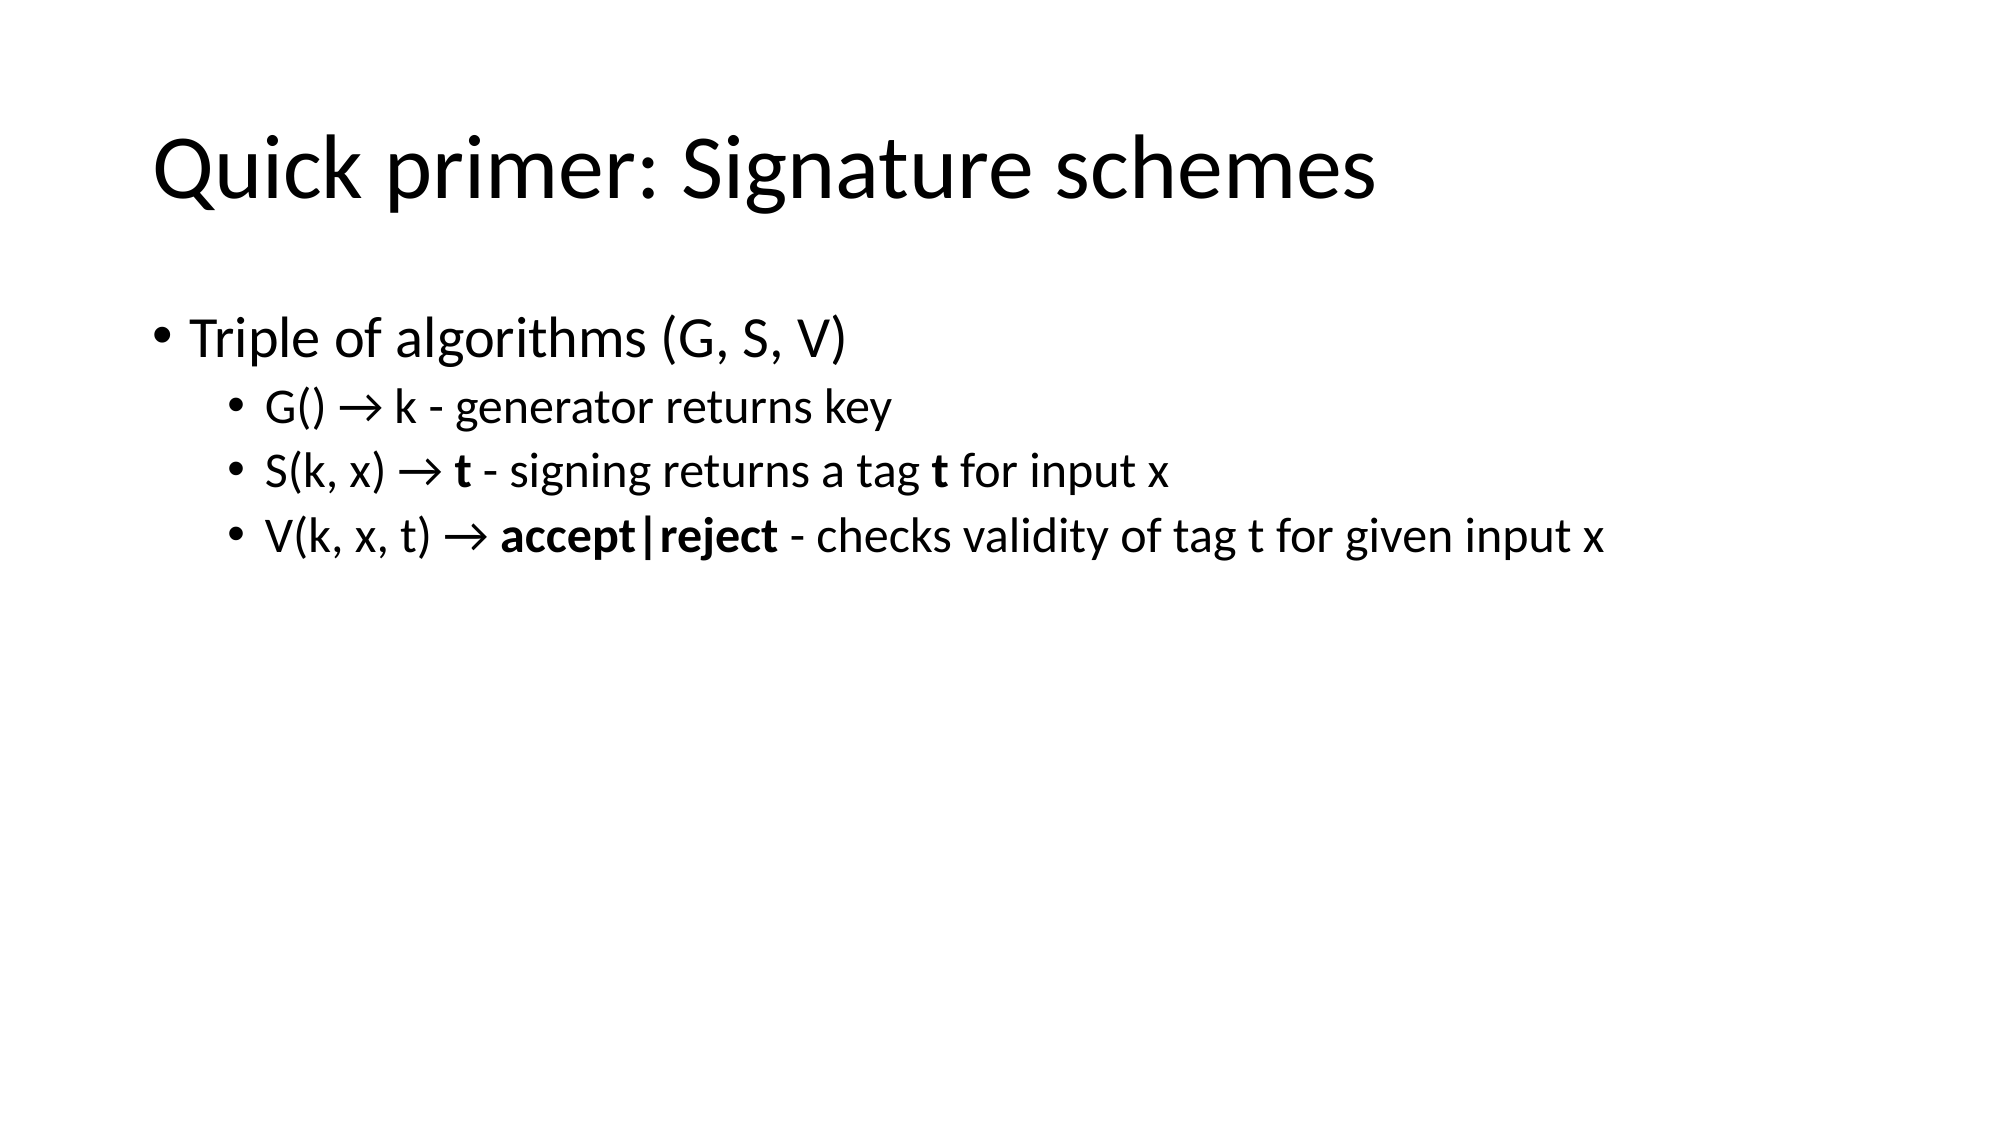

# Quick primer: Signature schemes
Triple of algorithms (G, S, V)
G() → k - generator returns key
S(k, x) → t - signing returns a tag t for input x
V(k, x, t) → accept|reject - checks validity of tag t for given input x